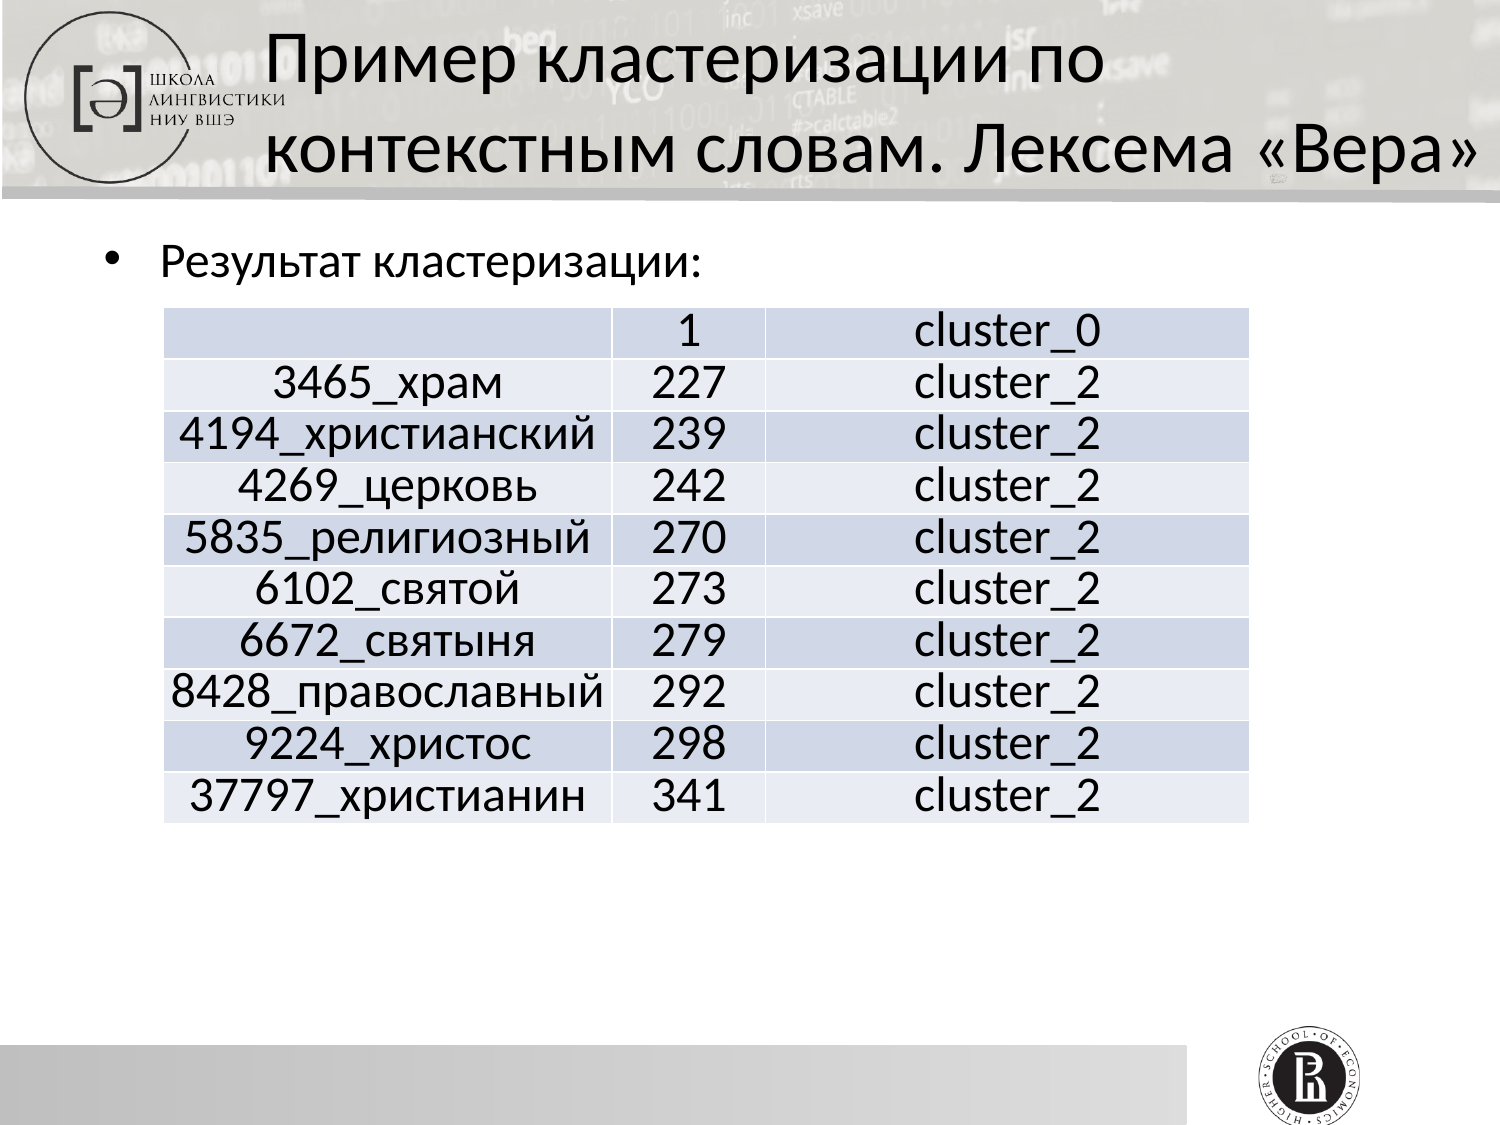

Пример кластеризации по контекстным словам. Лексема «Вера»
Результат кластеризации:
|  | 1 | cluster\_0 |
| --- | --- | --- |
| 3465\_храм | 227 | cluster\_2 |
| 4194\_христианский | 239 | cluster\_2 |
| 4269\_церковь | 242 | cluster\_2 |
| 5835\_религиозный | 270 | cluster\_2 |
| 6102\_святой | 273 | cluster\_2 |
| 6672\_святыня | 279 | cluster\_2 |
| 8428\_православный | 292 | cluster\_2 |
| 9224\_христос | 298 | cluster\_2 |
| 37797\_христианин | 341 | cluster\_2 |
75
75